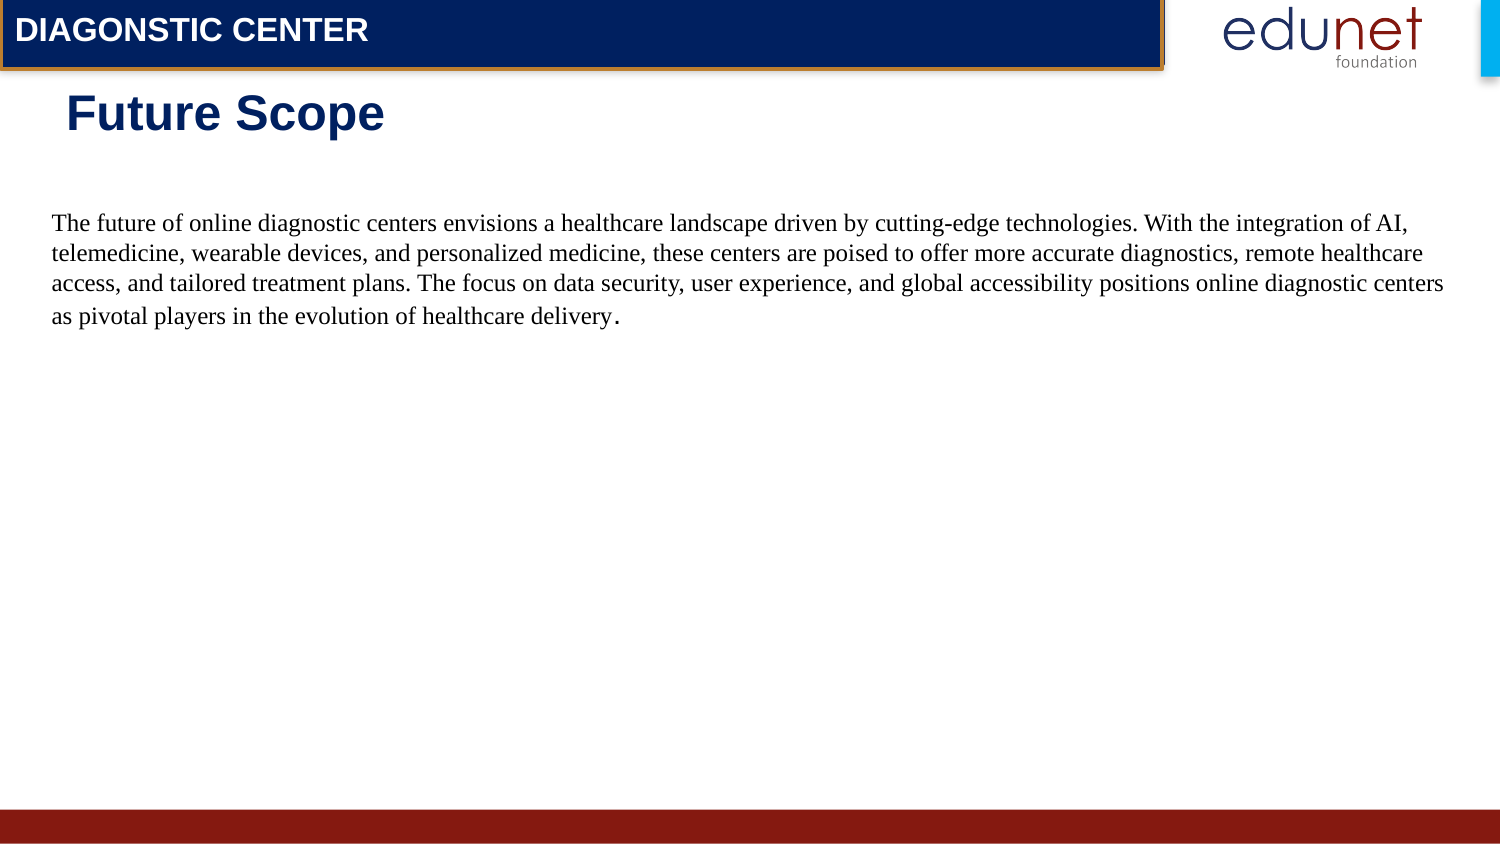

DIAGONSTIC CENTER

# Future Scope
The future of online diagnostic centers envisions a healthcare landscape driven by cutting-edge technologies. With the integration of AI, telemedicine, wearable devices, and personalized medicine, these centers are poised to offer more accurate diagnostics, remote healthcare access, and tailored treatment plans. The focus on data security, user experience, and global accessibility positions online diagnostic centers as pivotal players in the evolution of healthcare delivery.